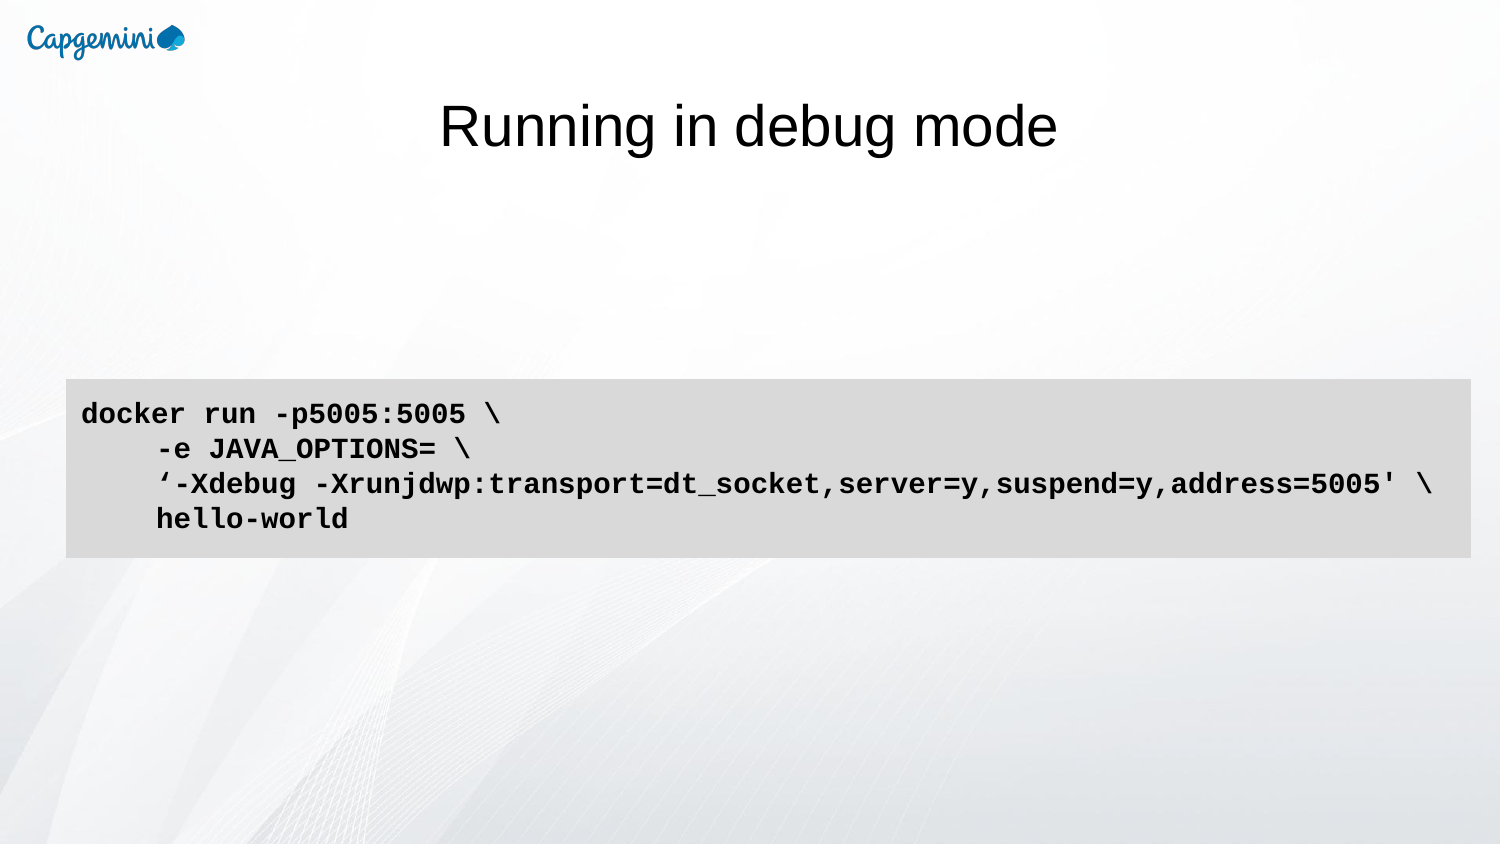

# Running in debug mode
docker run -p5005:5005 \
-e JAVA_OPTIONS= \
‘-Xdebug -Xrunjdwp:transport=dt_socket,server=y,suspend=y,address=5005' \
hello-world